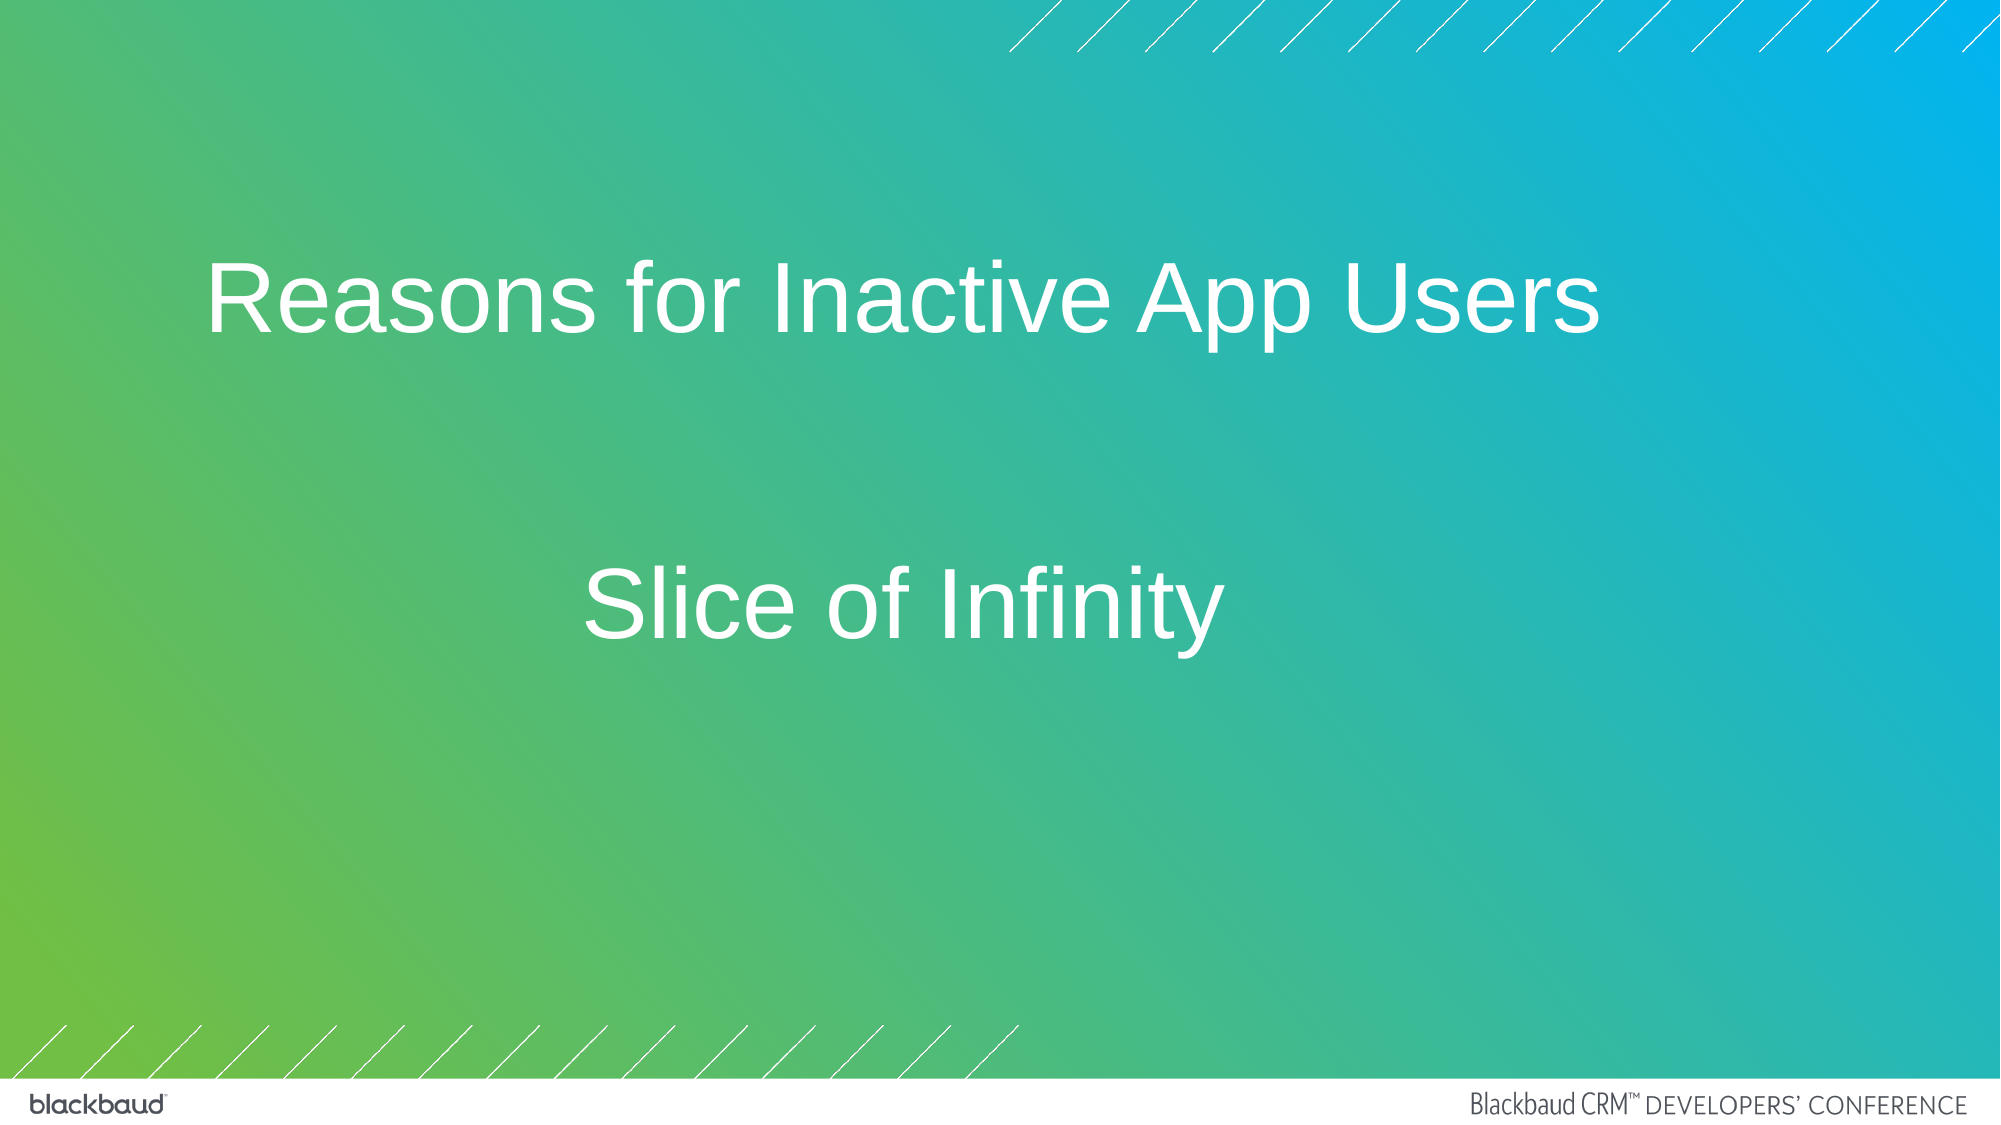

Reasons for Inactive App Users

Slice of Infinity